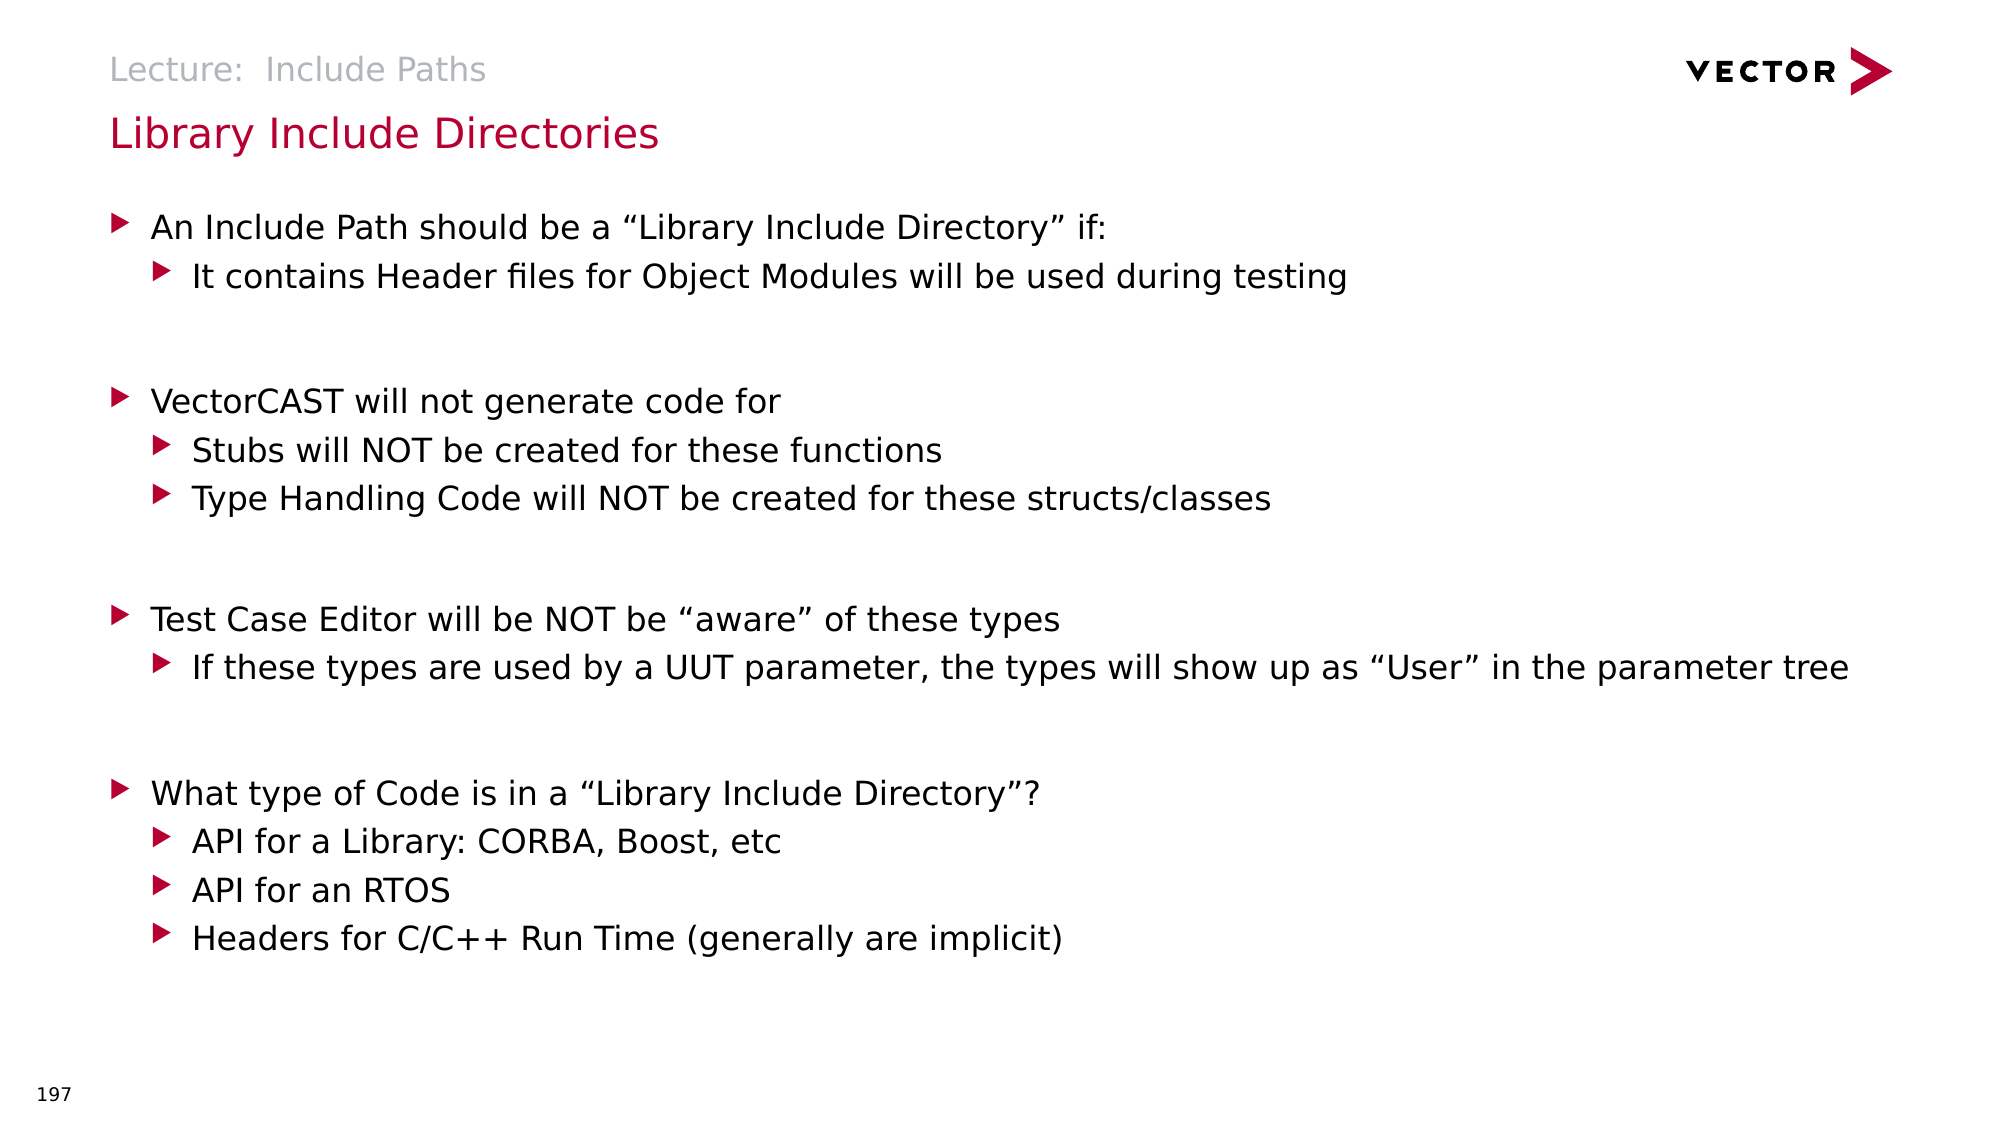

# Lecture:  Include Paths
Library Include Directories
An Include Path should be a “Library Include Directory” if:
It contains Header files for Object Modules will be used during testing

VectorCAST will not generate code for
Stubs will NOT be created for these functions
Type Handling Code will NOT be created for these structs/classes

Test Case Editor will be NOT be “aware” of these types
If these types are used by a UUT parameter, the types will show up as “User” in the parameter tree

What type of Code is in a “Library Include Directory”?
API for a Library: CORBA, Boost, etc
API for an RTOS
Headers for C/C++ Run Time (generally are implicit)